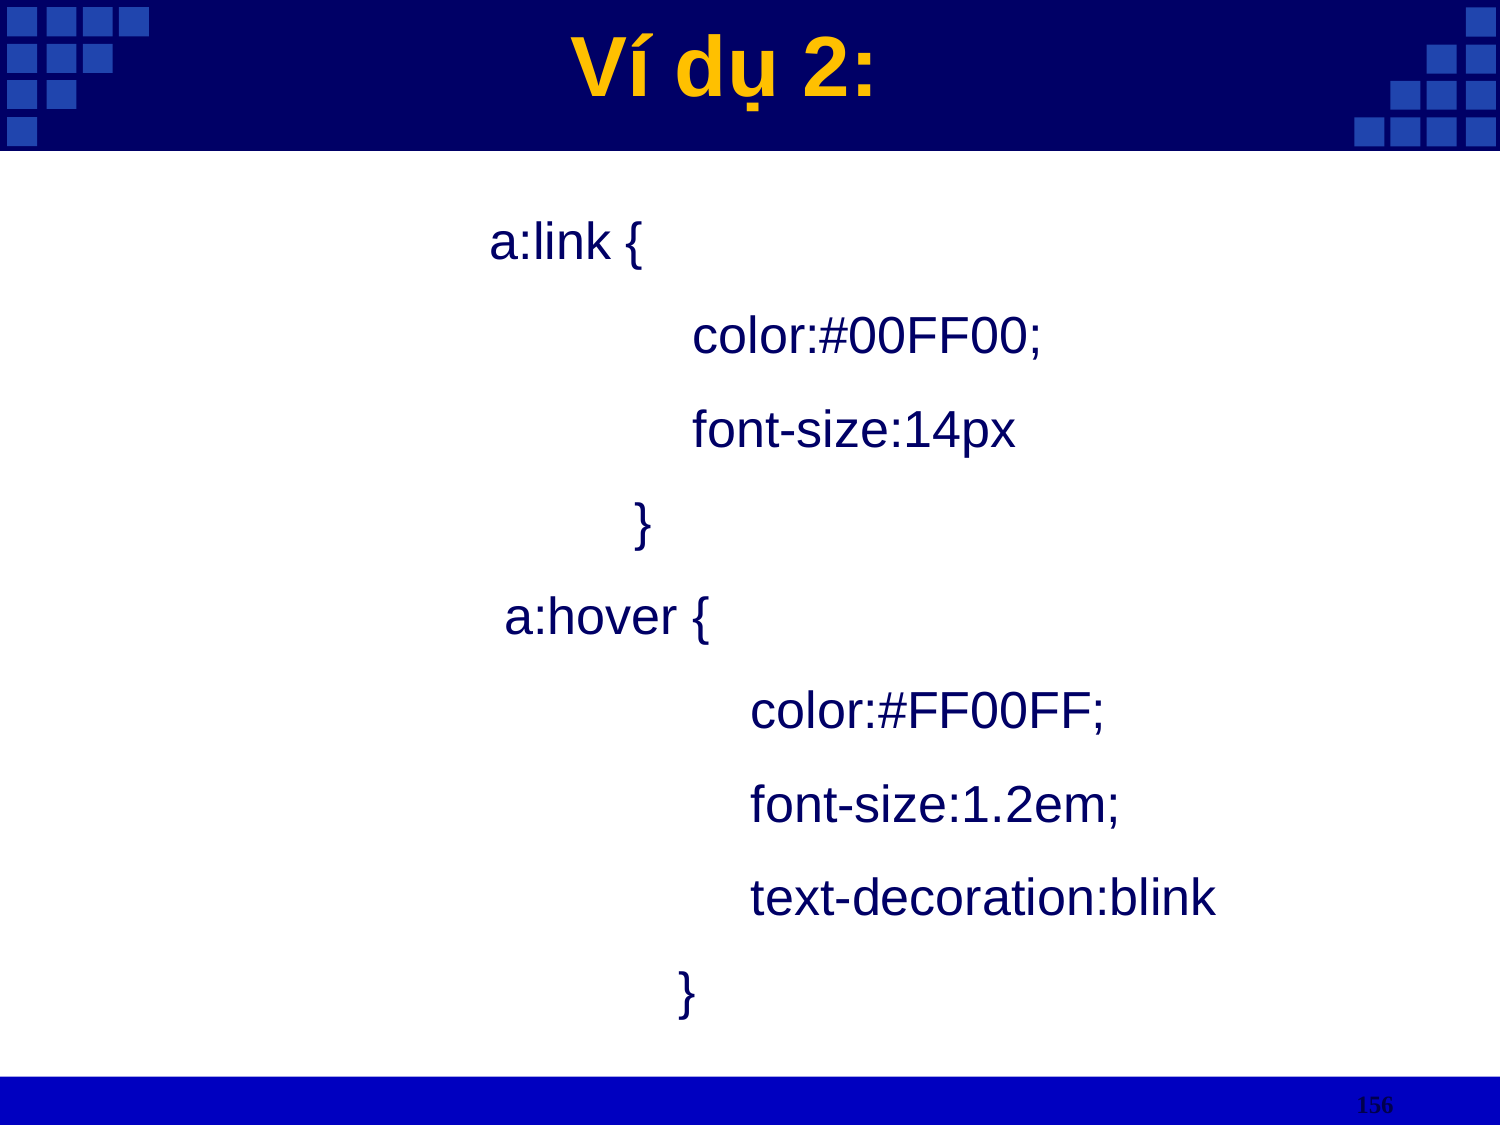

Ví dụ 2:
a:link {
              color:#00FF00;
              font-size:14px
          }
 a:hover {
                  color:#FF00FF;
                  font-size:1.2em;
                  text-decoration:blink
             }

156